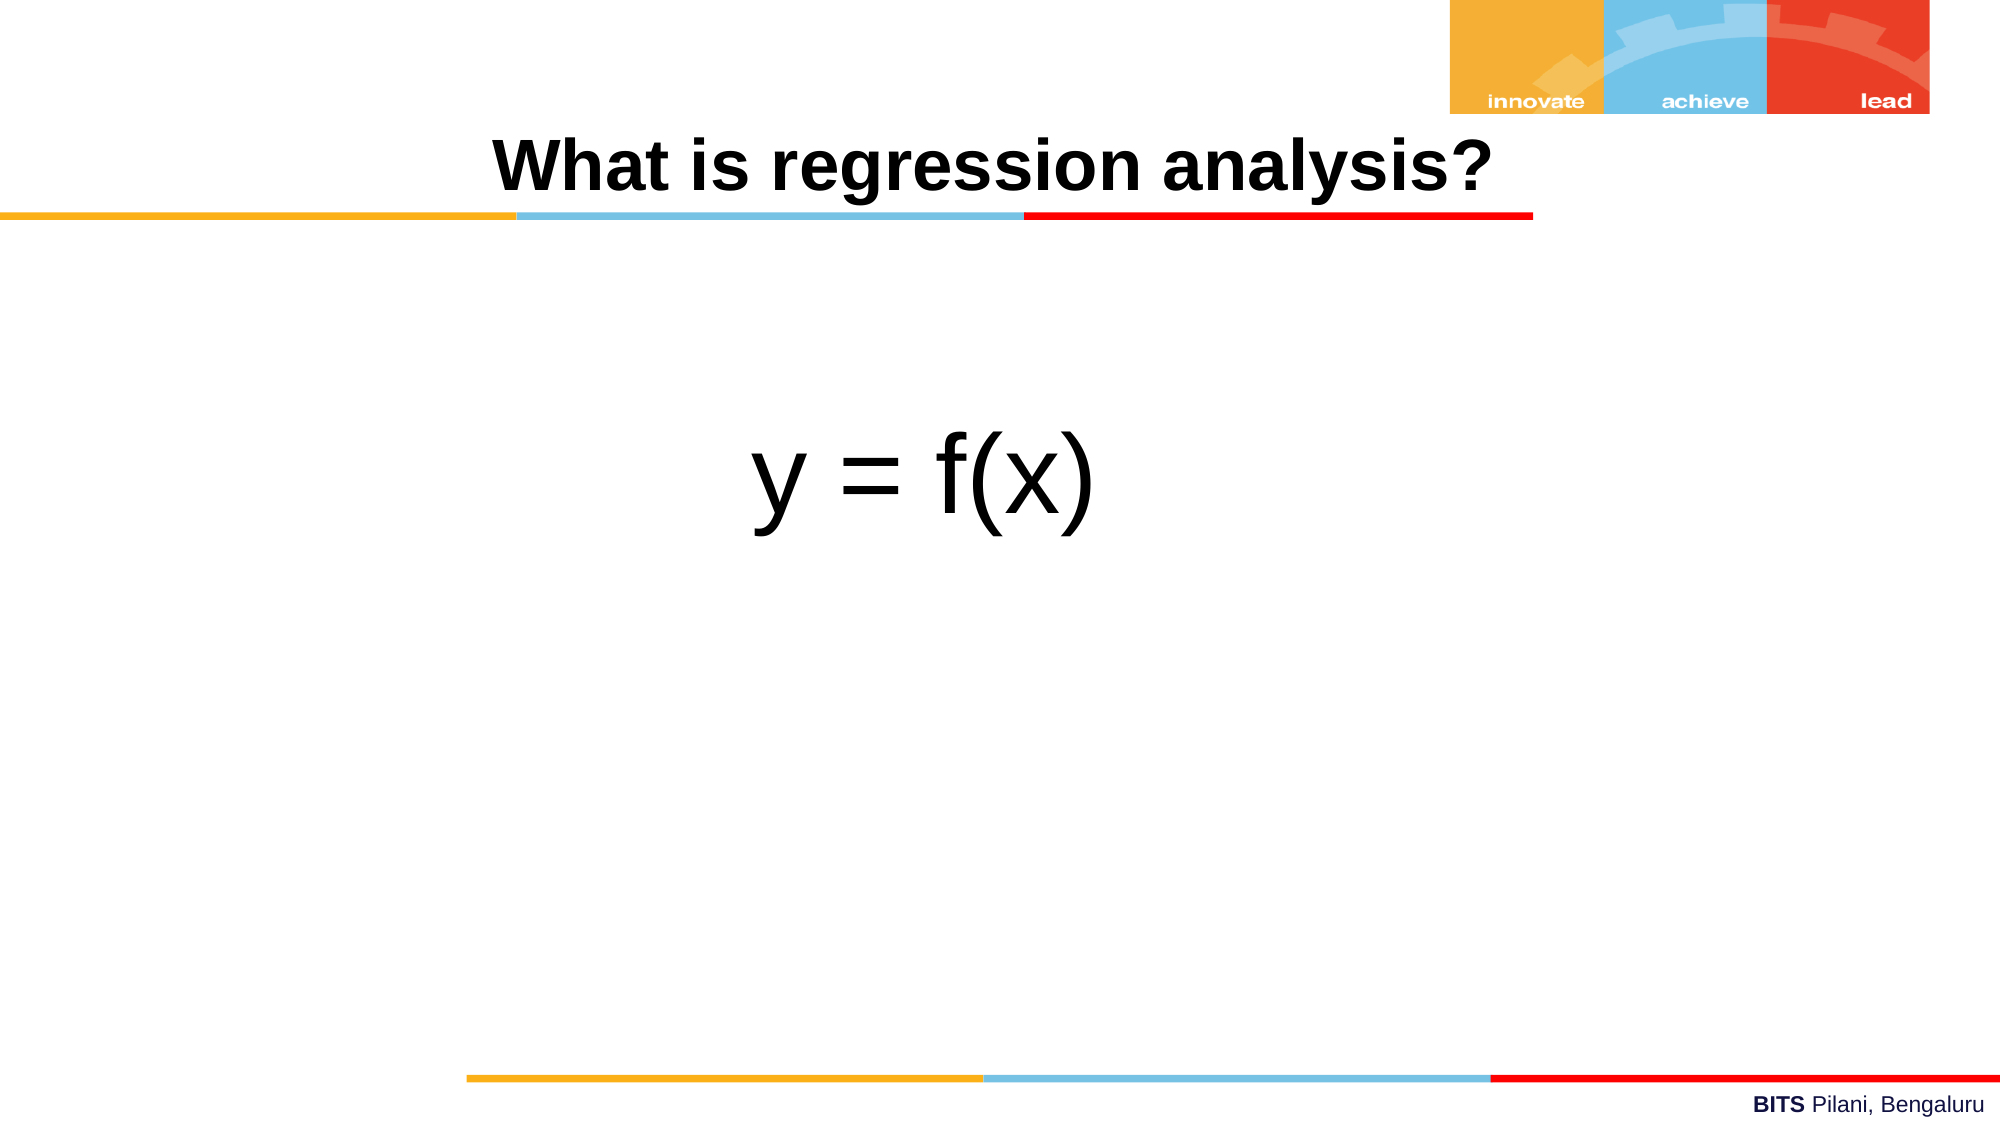

What is regression analysis?

y = f(x)